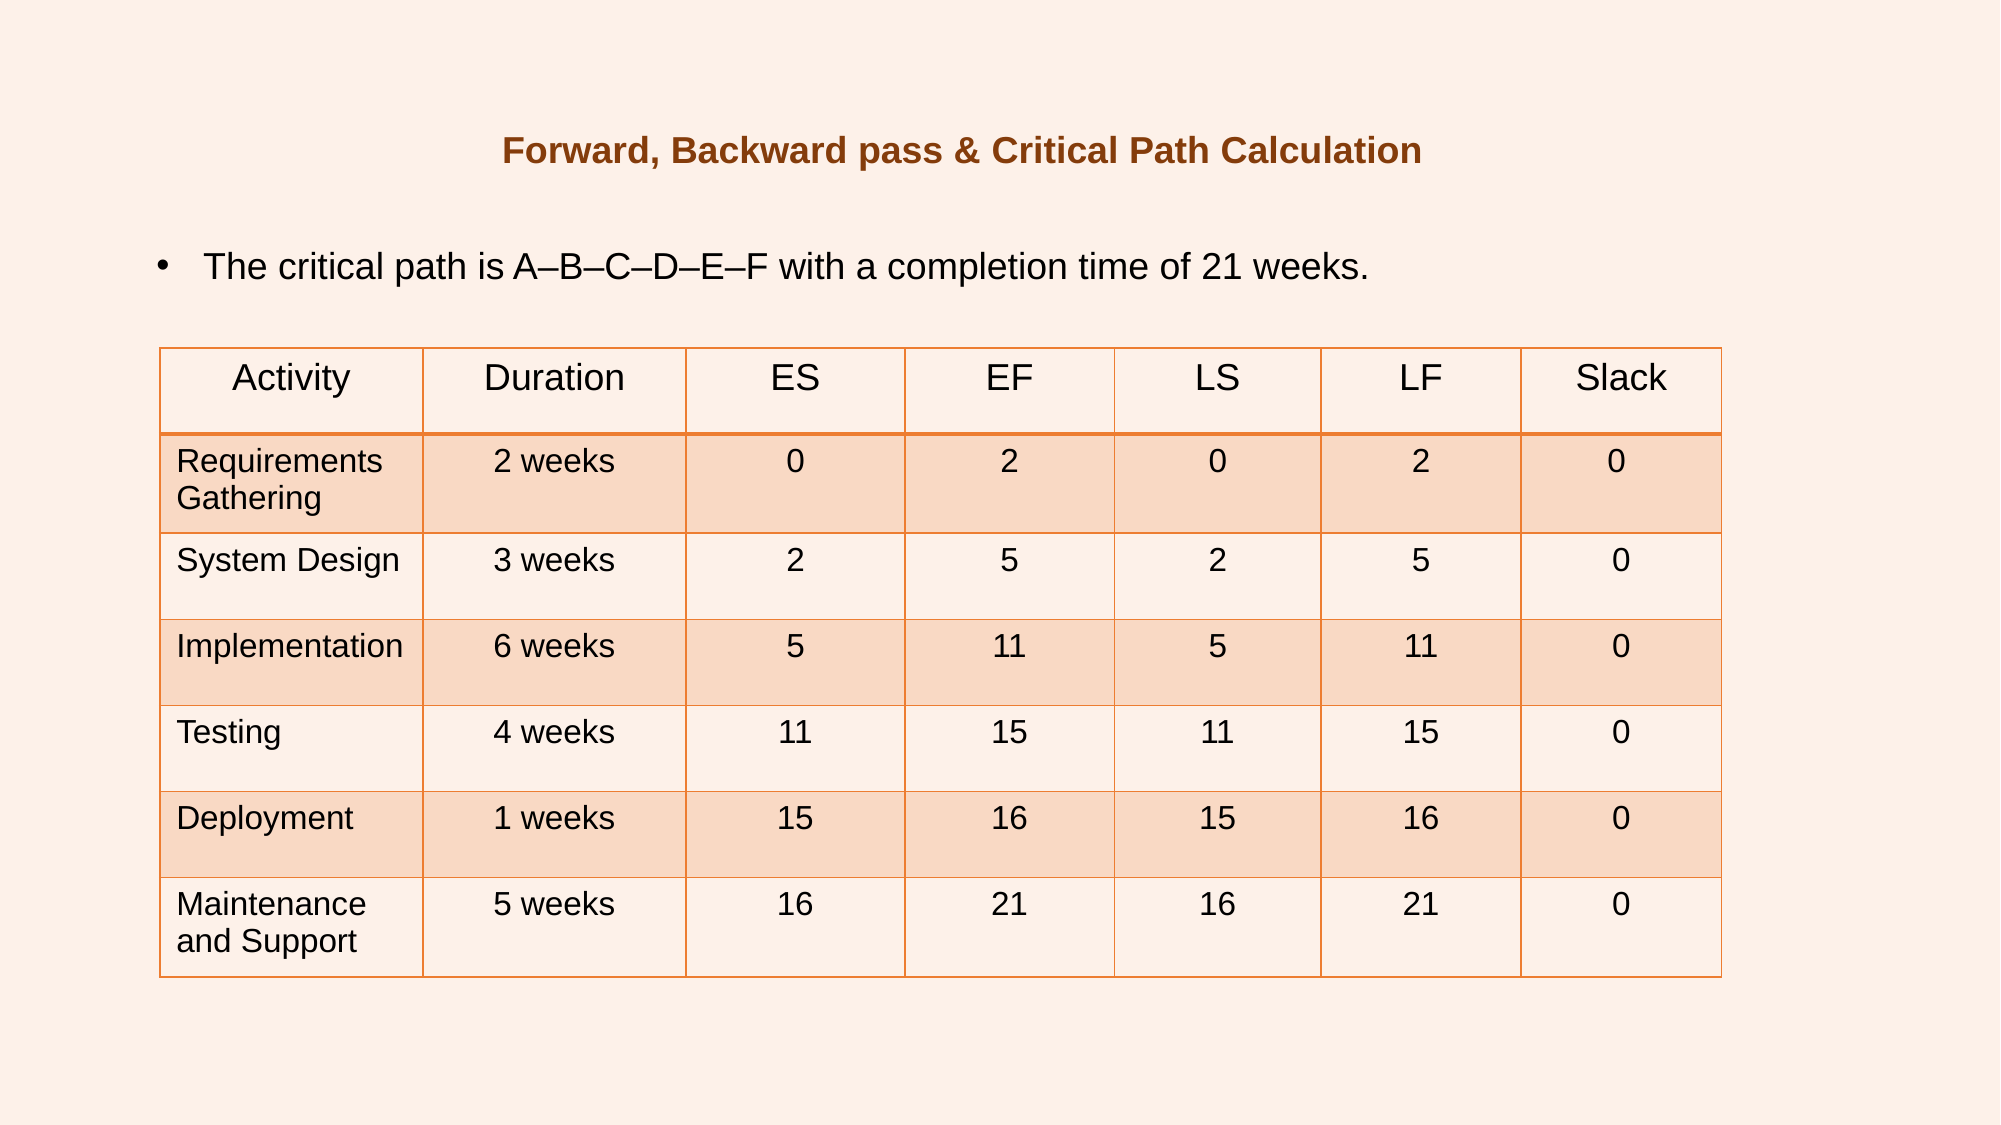

Forward, Backward pass & Critical Path Calculation
The critical path is A–B–C–D–E–F with a completion time of 21 weeks.
| Activity | Duration | ES | EF | LS | LF | Slack |
| --- | --- | --- | --- | --- | --- | --- |
| Requirements Gathering | 2 weeks | 0 | 2 | 0 | 2 | 0 |
| System Design | 3 weeks | 2 | 5 | 2 | 5 | 0 |
| Implementation | 6 weeks | 5 | 11 | 5 | 11 | 0 |
| Testing | 4 weeks | 11 | 15 | 11 | 15 | 0 |
| Deployment | 1 weeks | 15 | 16 | 15 | 16 | 0 |
| Maintenance and Support | 5 weeks | 16 | 21 | 16 | 21 | 0 |